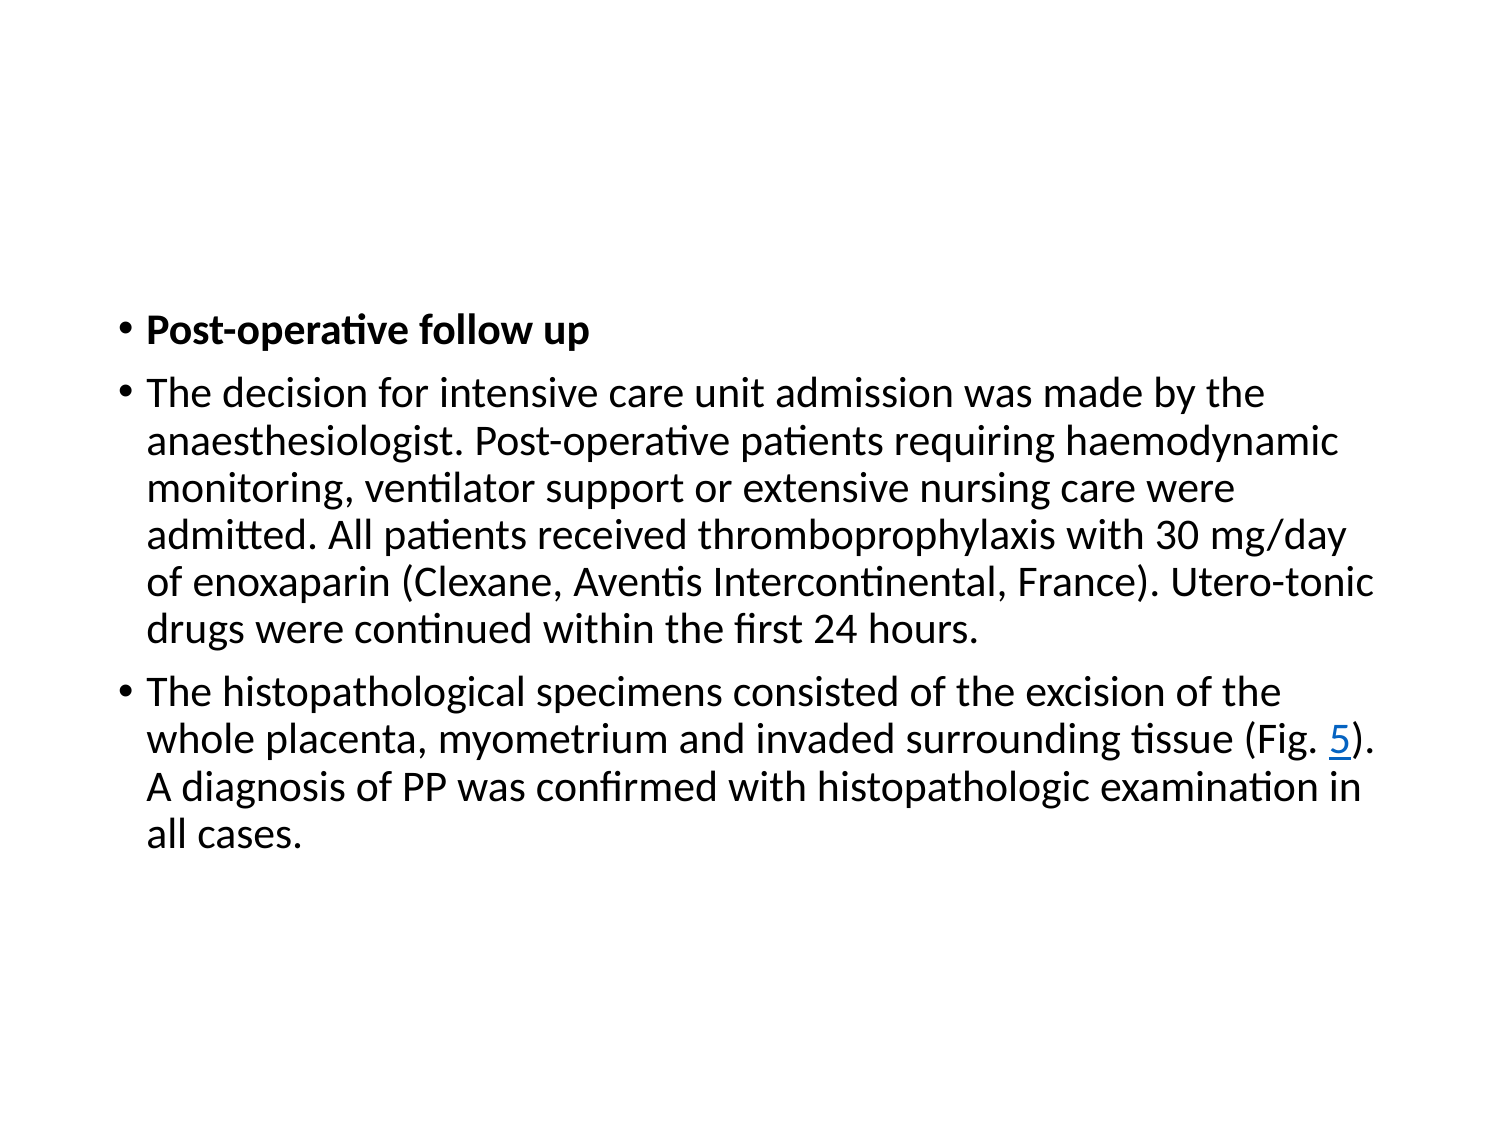

Post-operative follow up
The decision for intensive care unit admission was made by the anaesthesiologist. Post-operative patients requiring haemodynamic monitoring, ventilator support or extensive nursing care were admitted. All patients received thromboprophylaxis with 30 mg/day of enoxaparin (Clexane, Aventis Intercontinental, France). Utero-tonic drugs were continued within the first 24 hours.
The histopathological specimens consisted of the excision of the whole placenta, myometrium and invaded surrounding tissue (Fig. 5). A diagnosis of PP was confirmed with histopathologic examination in all cases.